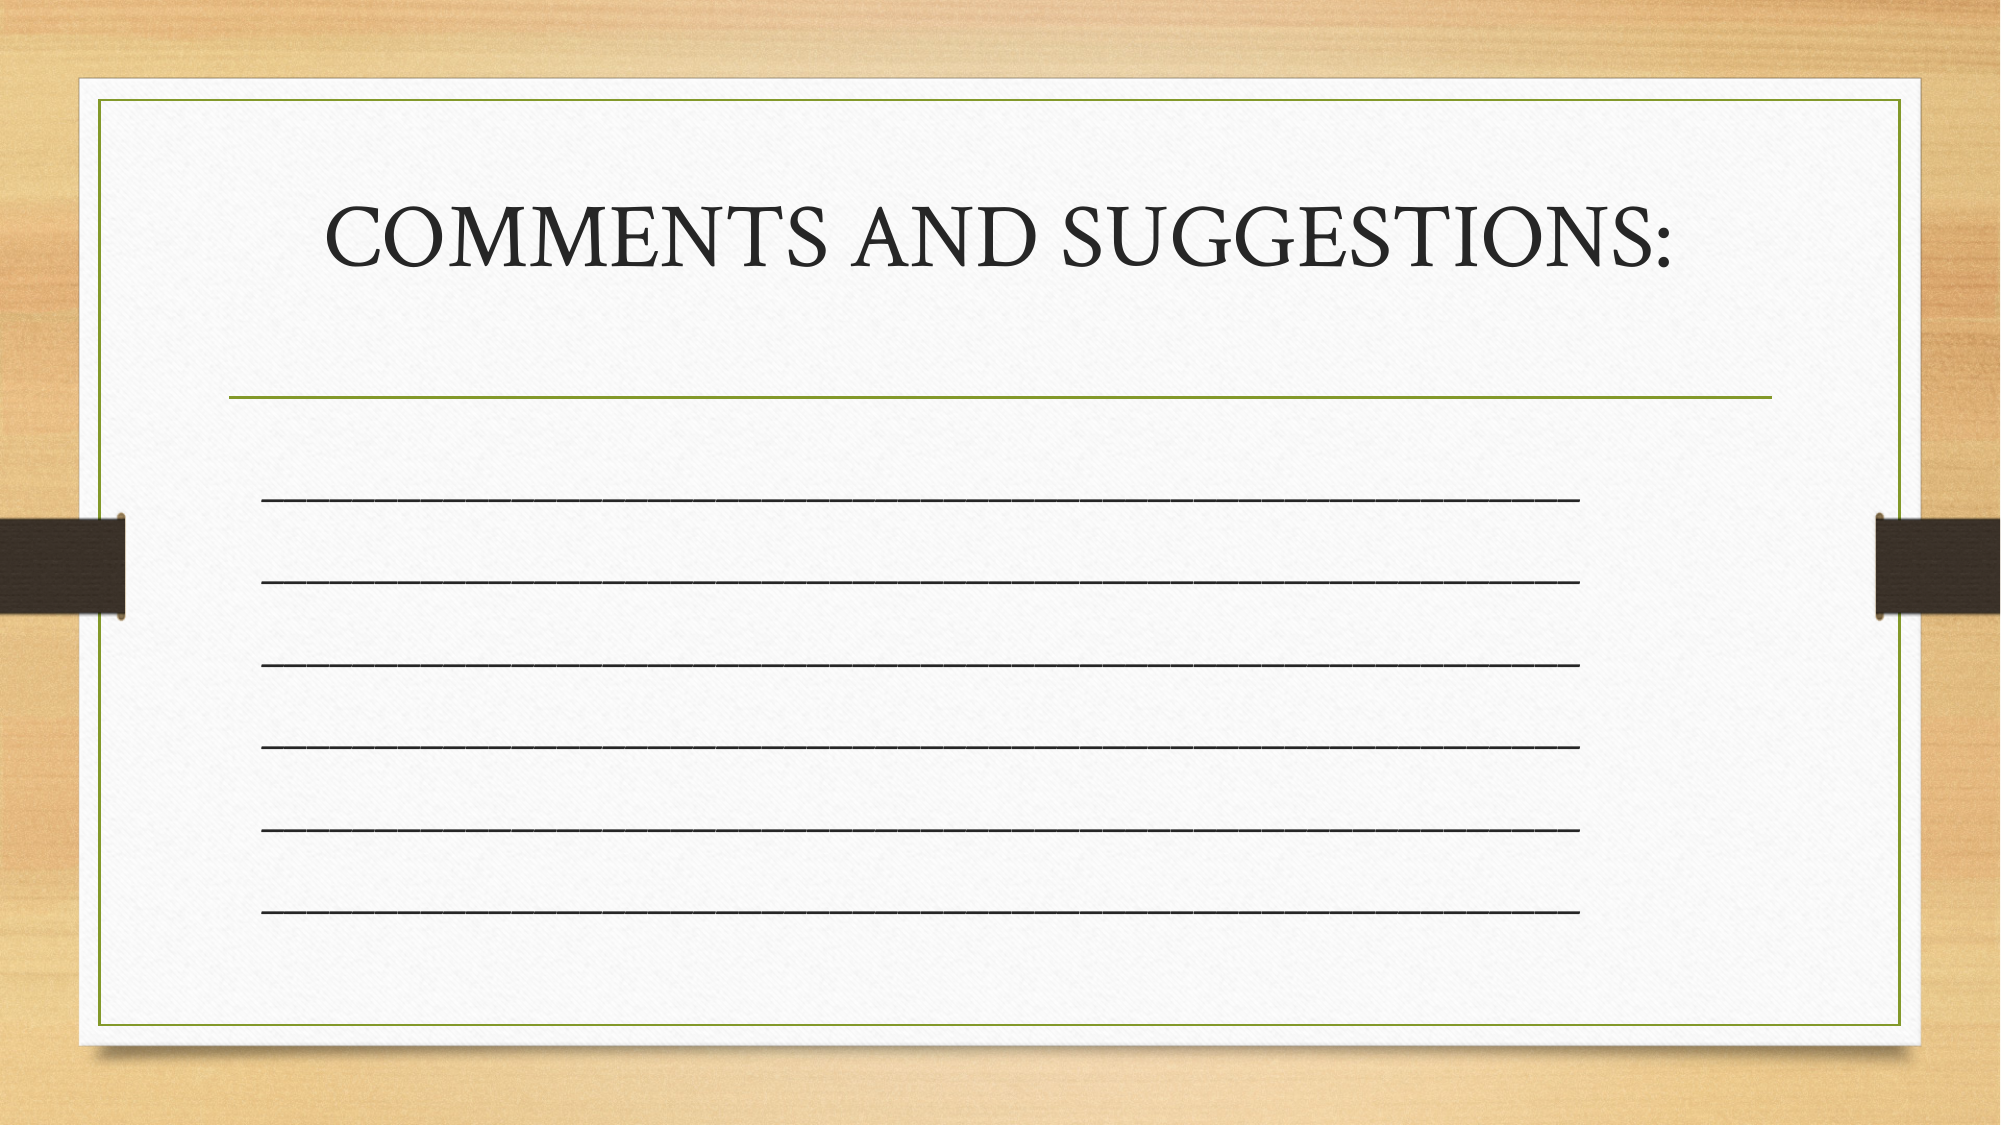

# COMMENTS AND SUGGESTIONS:
__________________________________________________________
__________________________________________________________
__________________________________________________________
__________________________________________________________
__________________________________________________________
__________________________________________________________